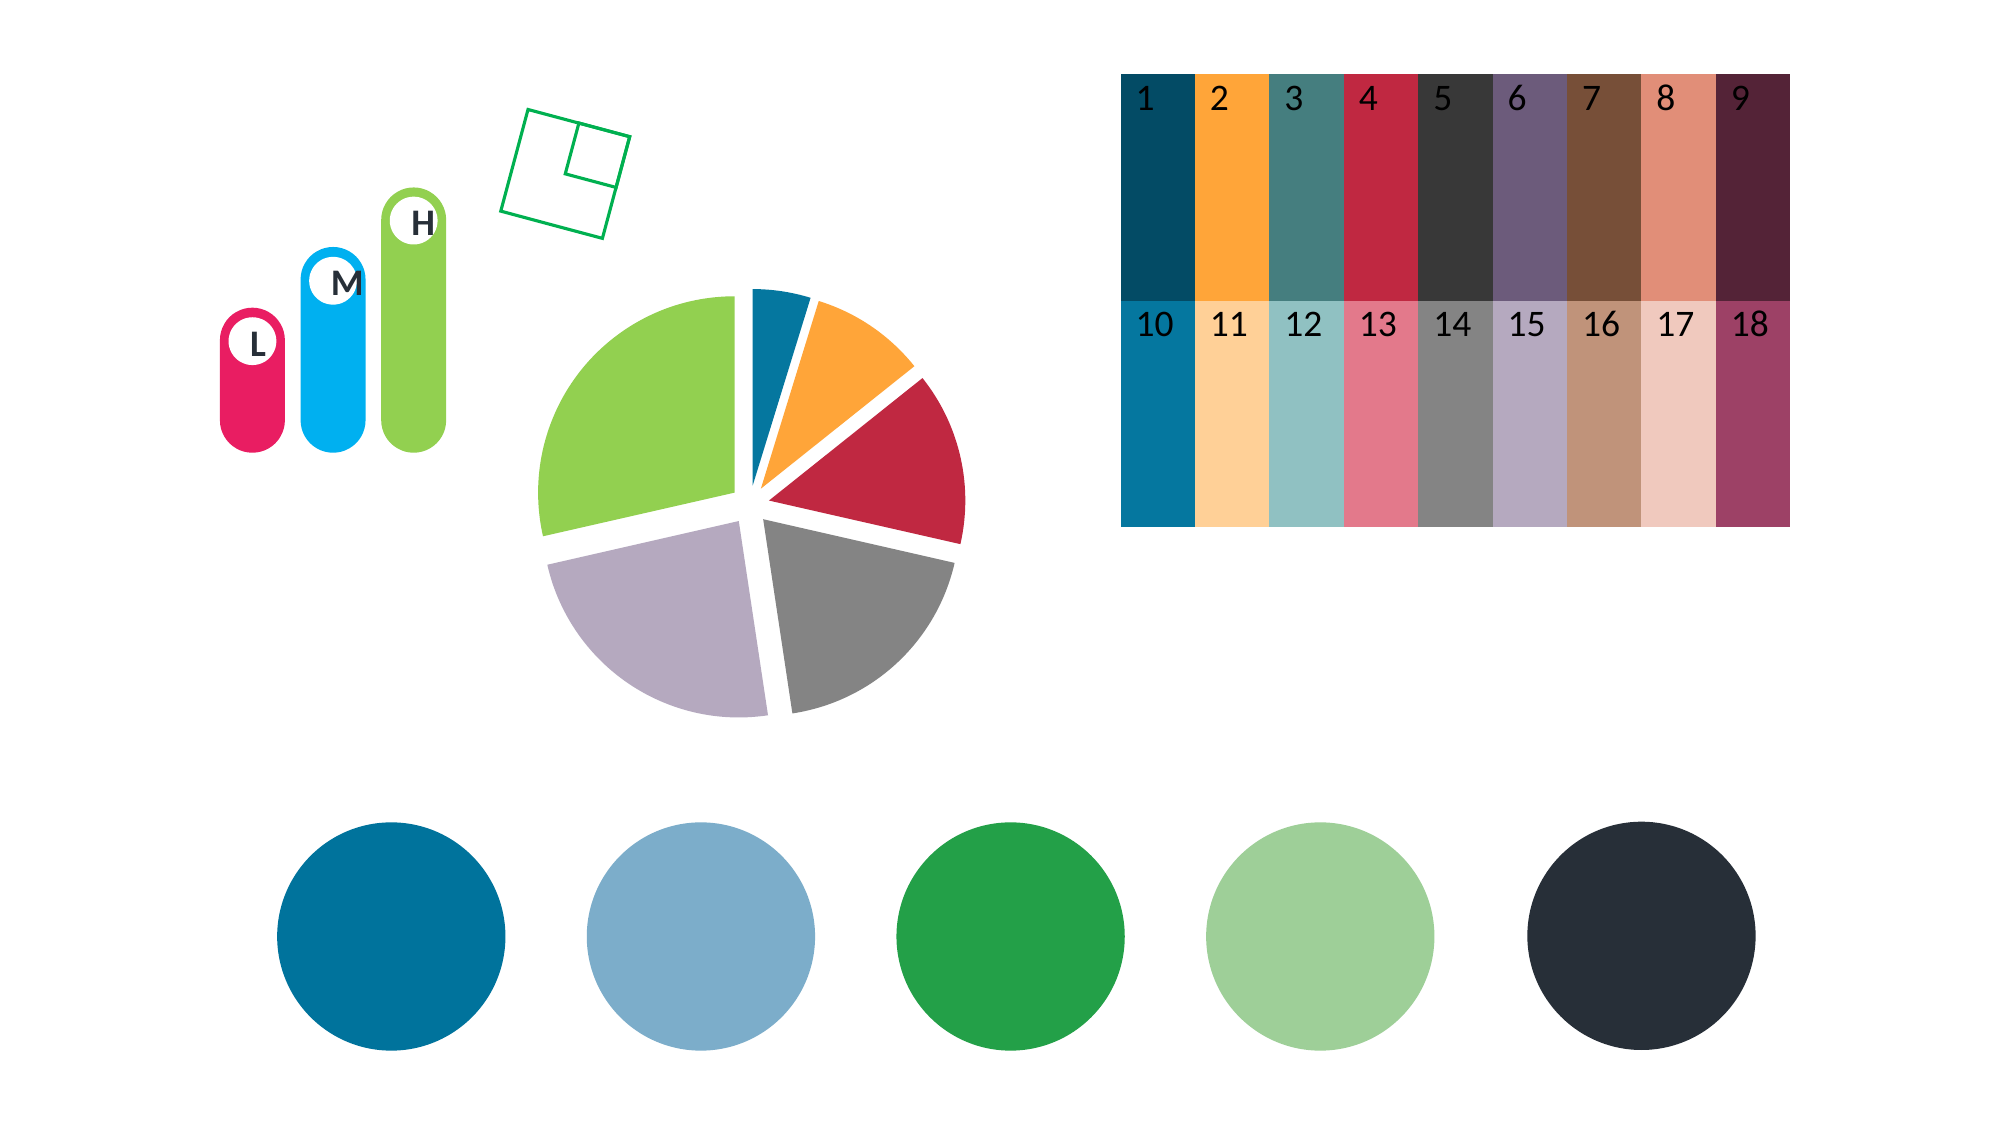

| 1 | 2 | 3 | 4 | 5 | 6 | 7 | 8 | 9 |
| --- | --- | --- | --- | --- | --- | --- | --- | --- |
| 10 | 11 | 12 | 13 | 14 | 15 | 16 | 17 | 18 |

H

M

L

### Chart

| Category |  |
|---|---|